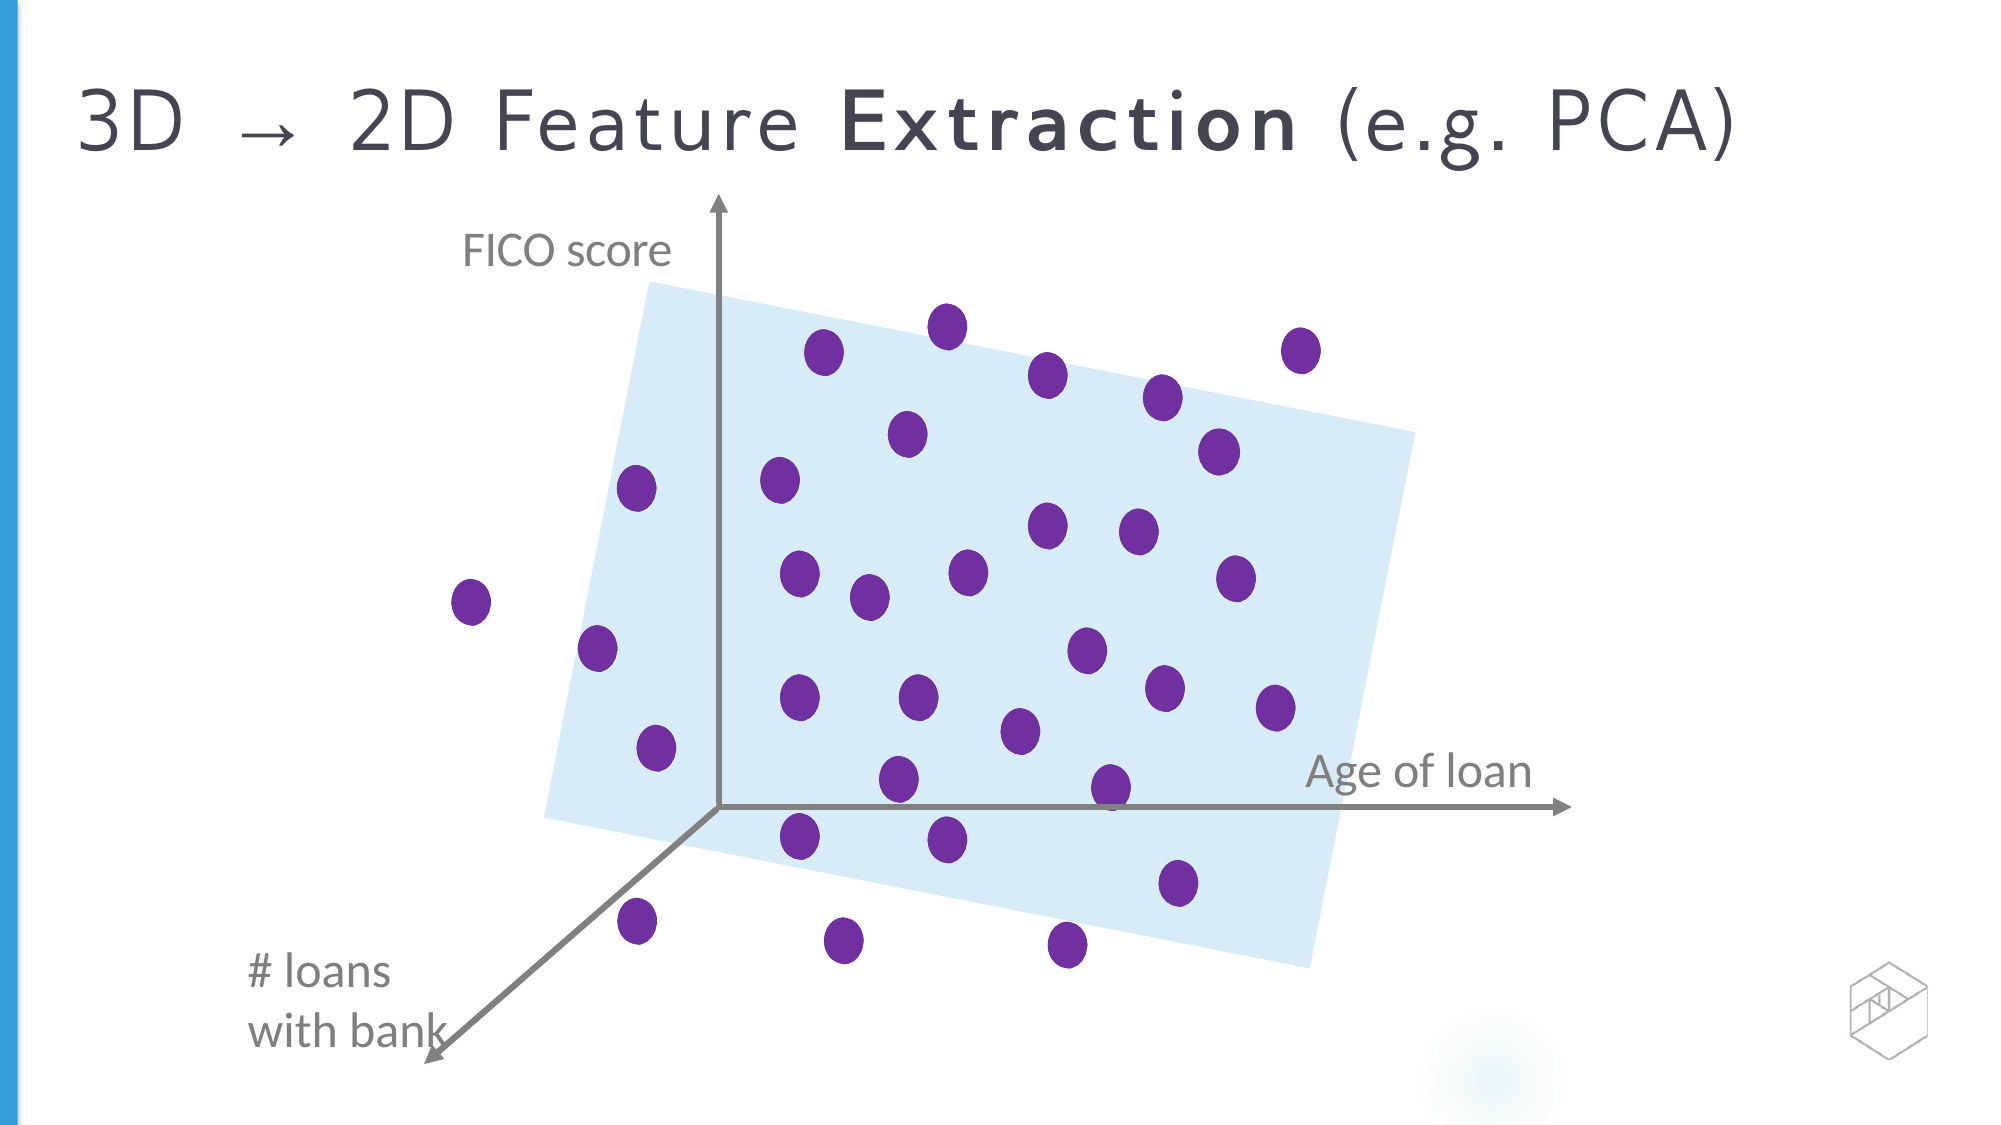

# 3D → 2D Feature Extraction (e.g. PCA)
FICO score

Age of loan

# loans with bank